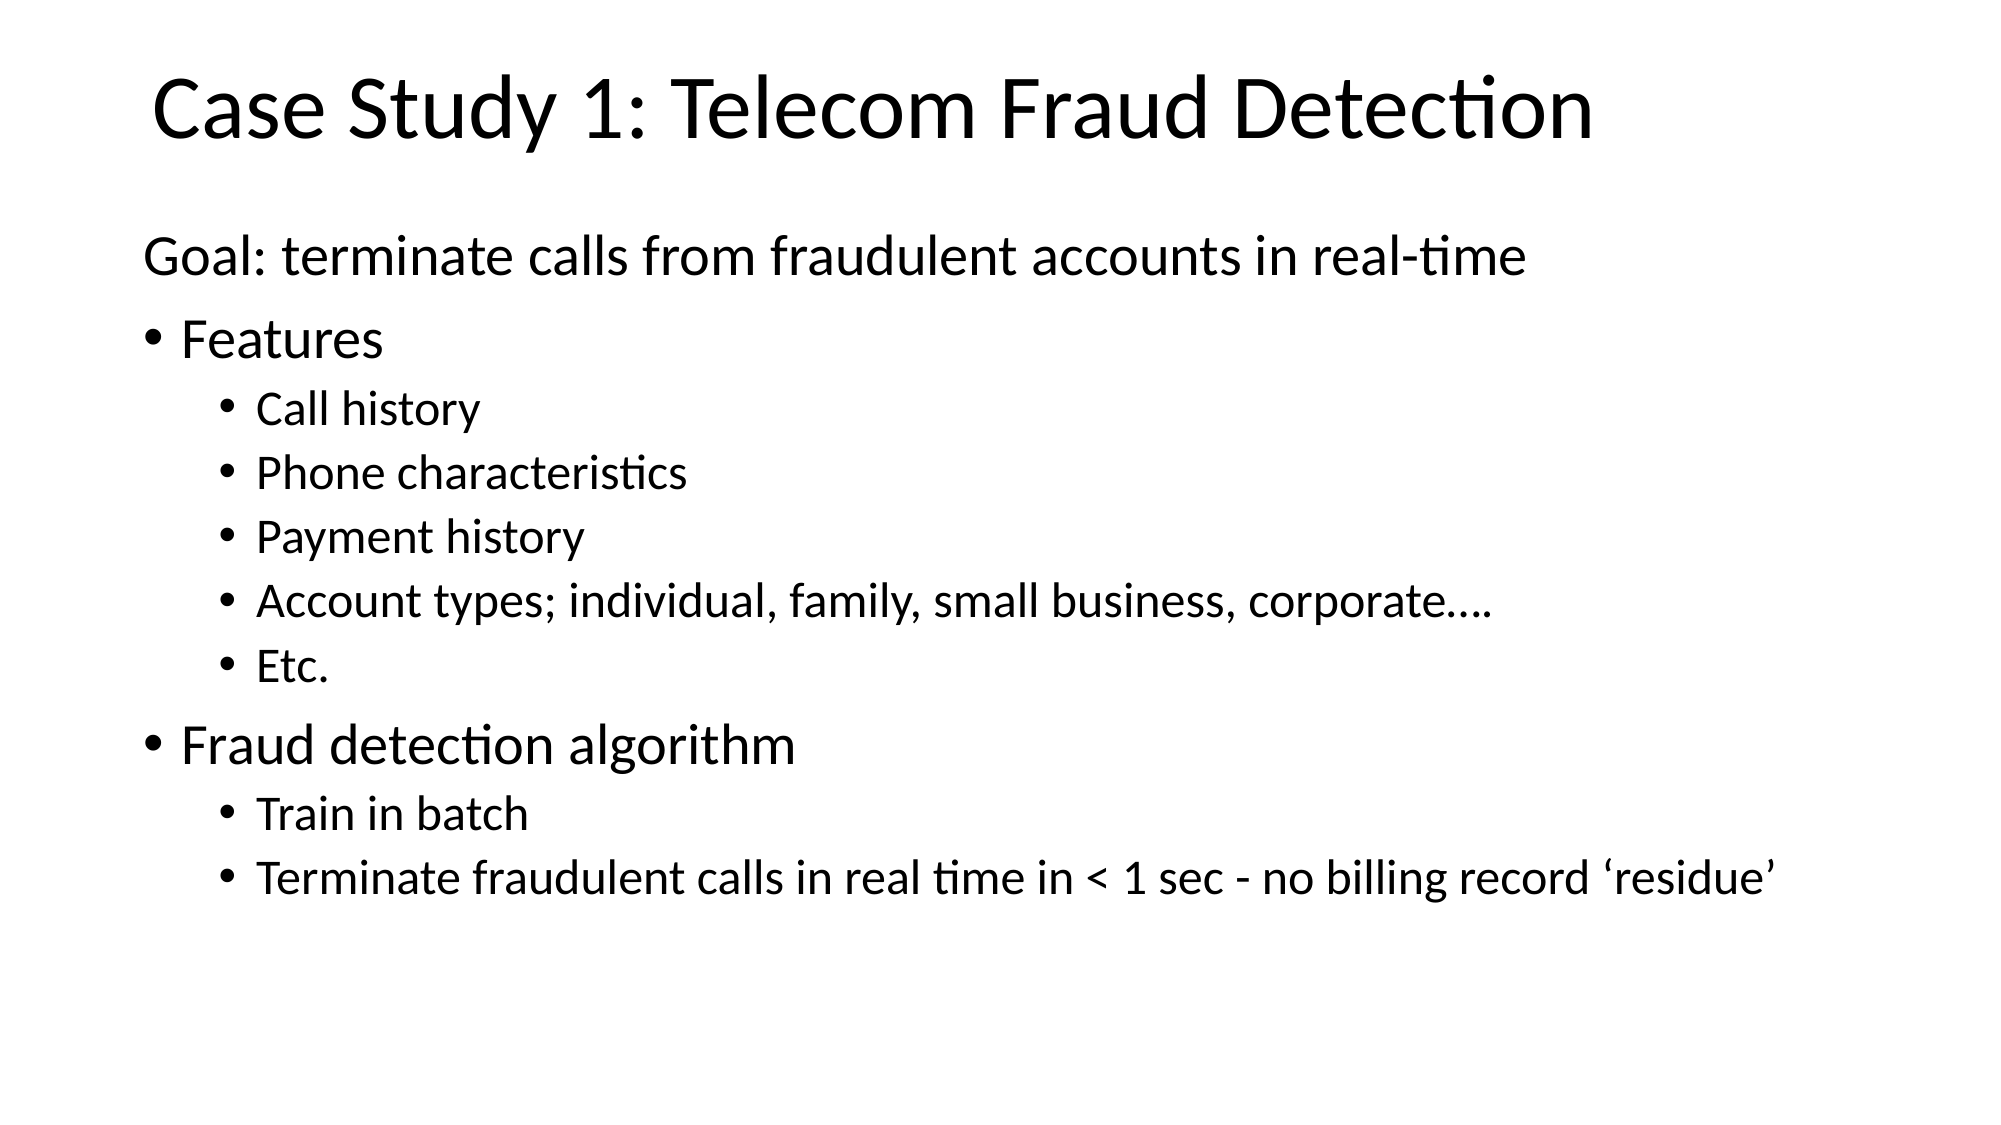

Case Study 1: Telecom Fraud Detection
Goal: terminate calls from fraudulent accounts in real-time
Features
Call history
Phone characteristics
Payment history
Account types; individual, family, small business, corporate….
Etc.
Fraud detection algorithm
Train in batch
Terminate fraudulent calls in real time in < 1 sec - no billing record ‘residue’